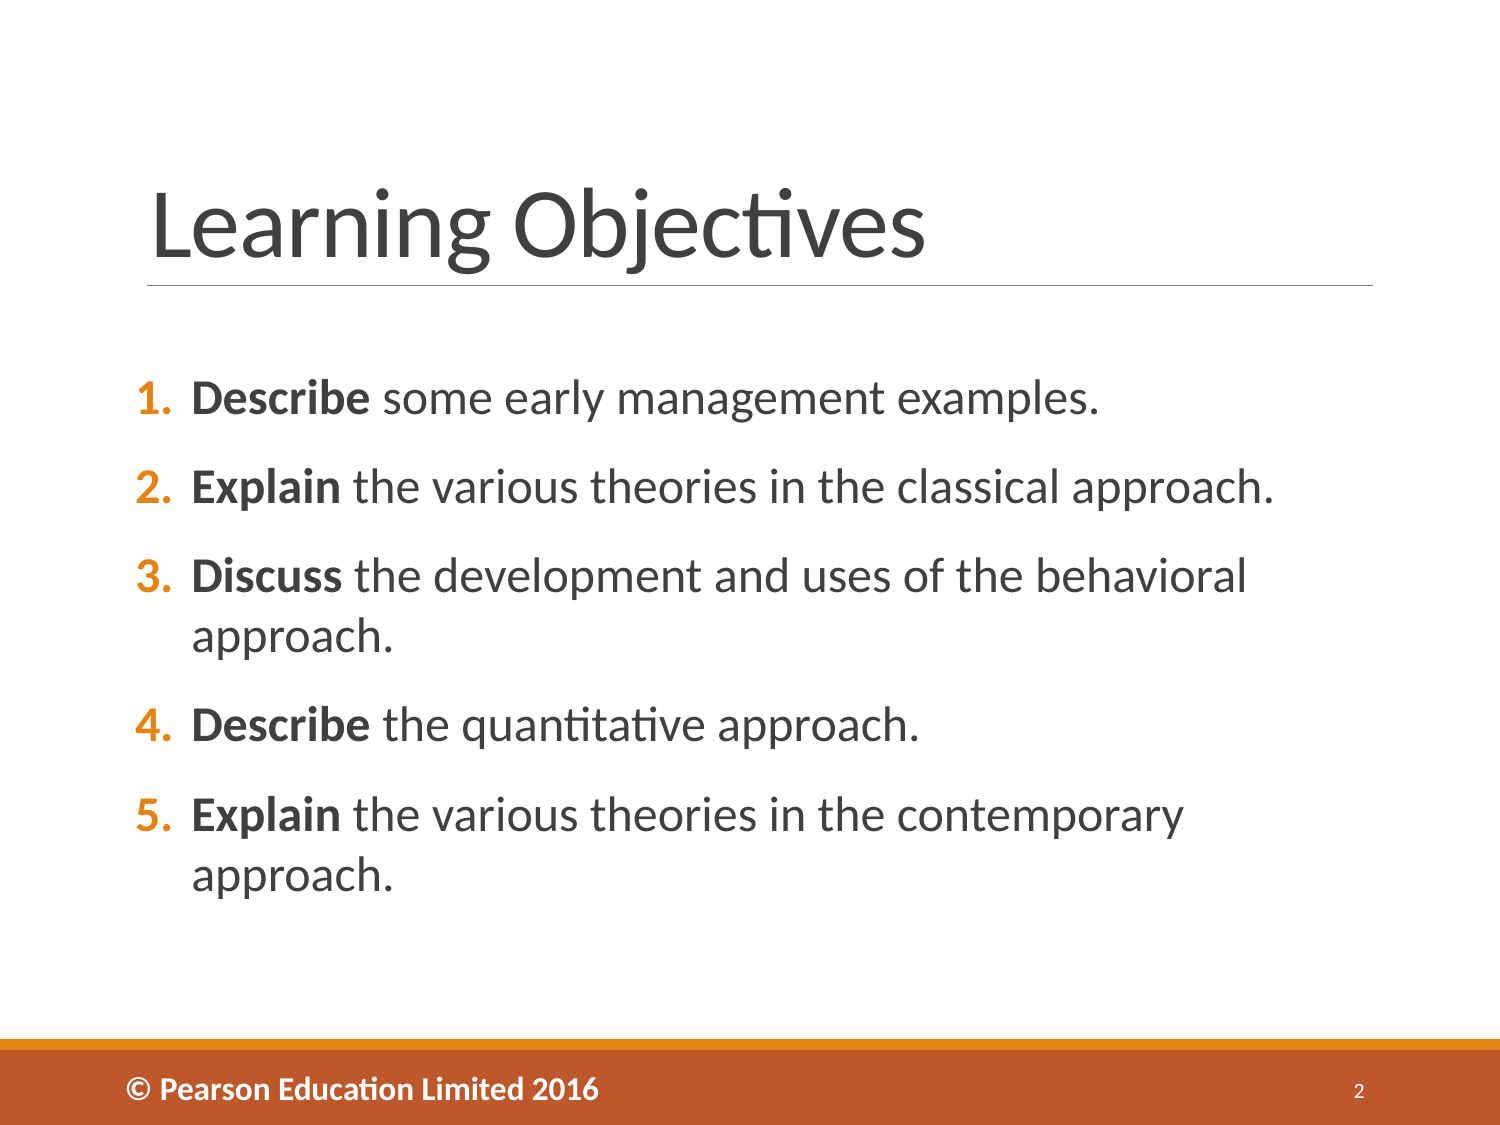

# Learning Objectives
Describe some early management examples.
Explain the various theories in the classical approach.
Discuss the development and uses of the behavioral approach.
Describe the quantitative approach.
Explain the various theories in the contemporary approach.
© Pearson Education Limited 2016
2